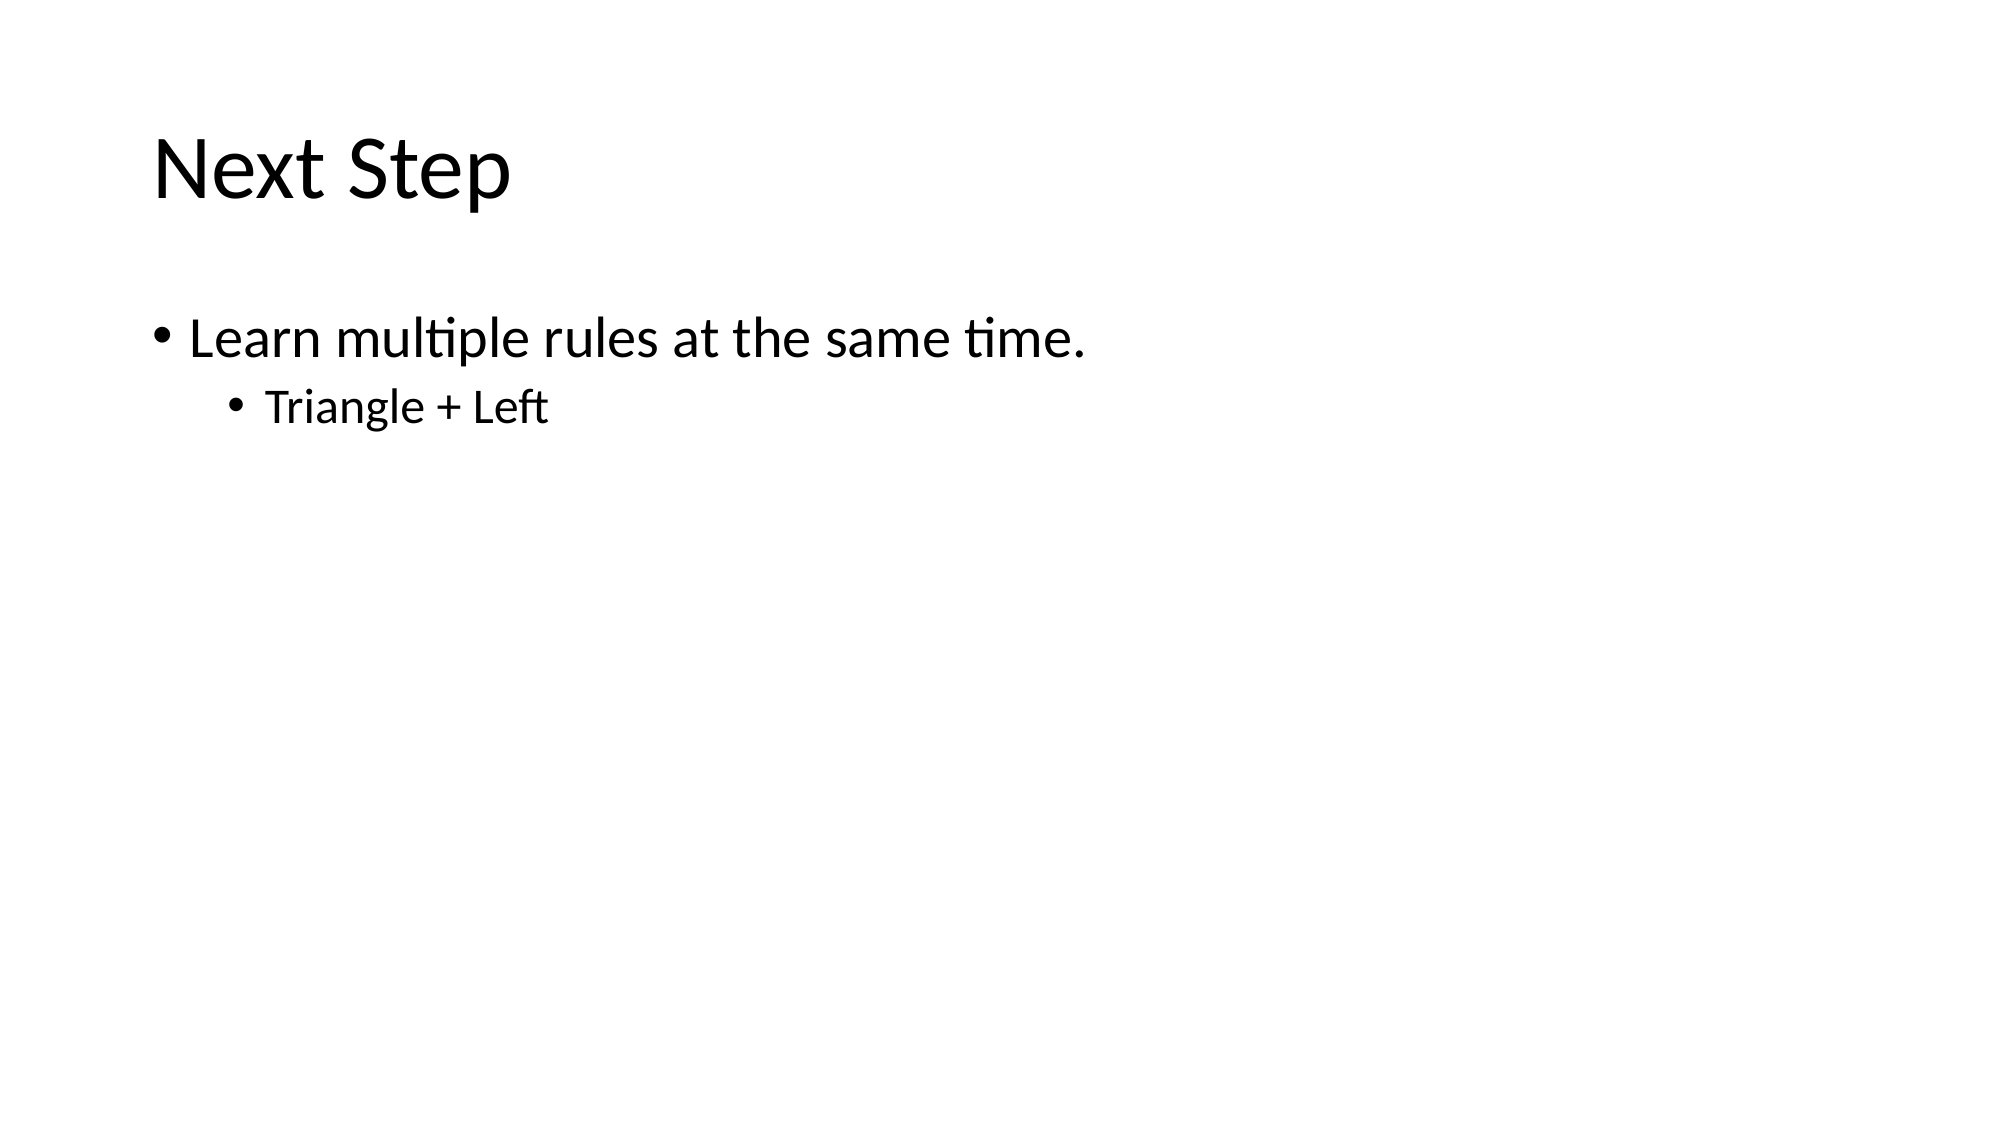

# Next Step
Learn multiple rules at the same time.
Triangle + Left